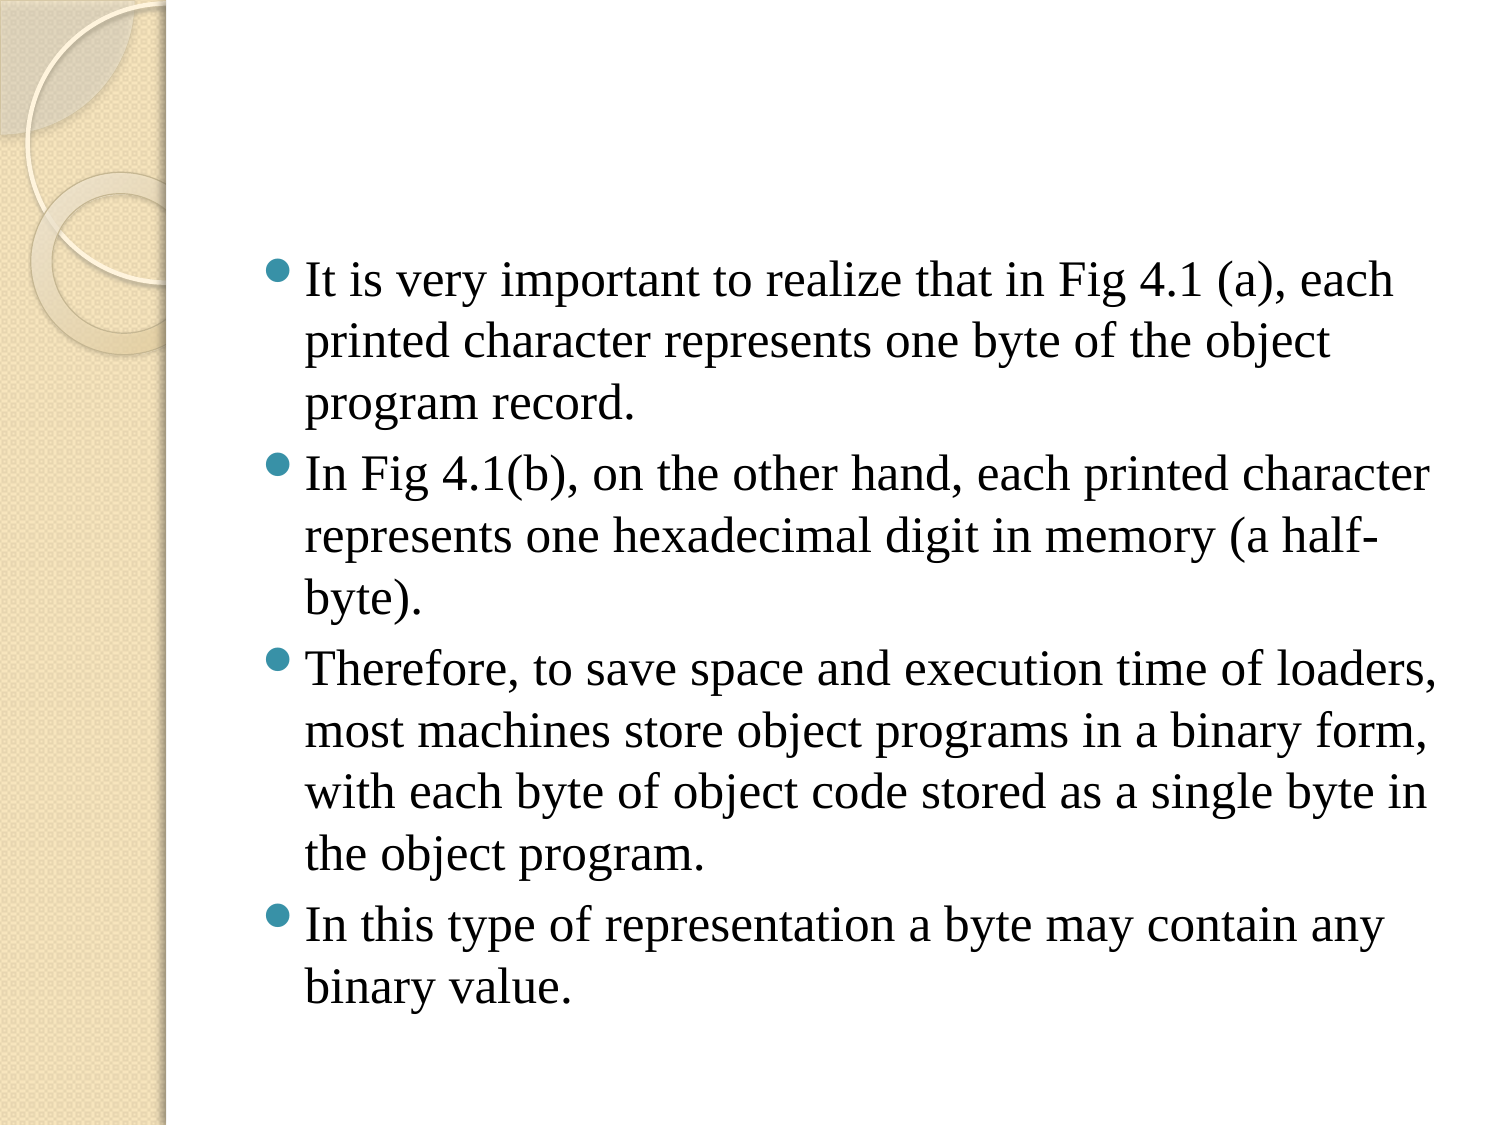

#
It is very important to realize that in Fig 4.1 (a), each printed character represents one byte of the object program record.
In Fig 4.1(b), on the other hand, each printed character represents one hexadecimal digit in memory (a half-byte).
Therefore, to save space and execution time of loaders, most machines store object programs in a binary form, with each byte of object code stored as a single byte in the object program.
In this type of representation a byte may contain any binary value.